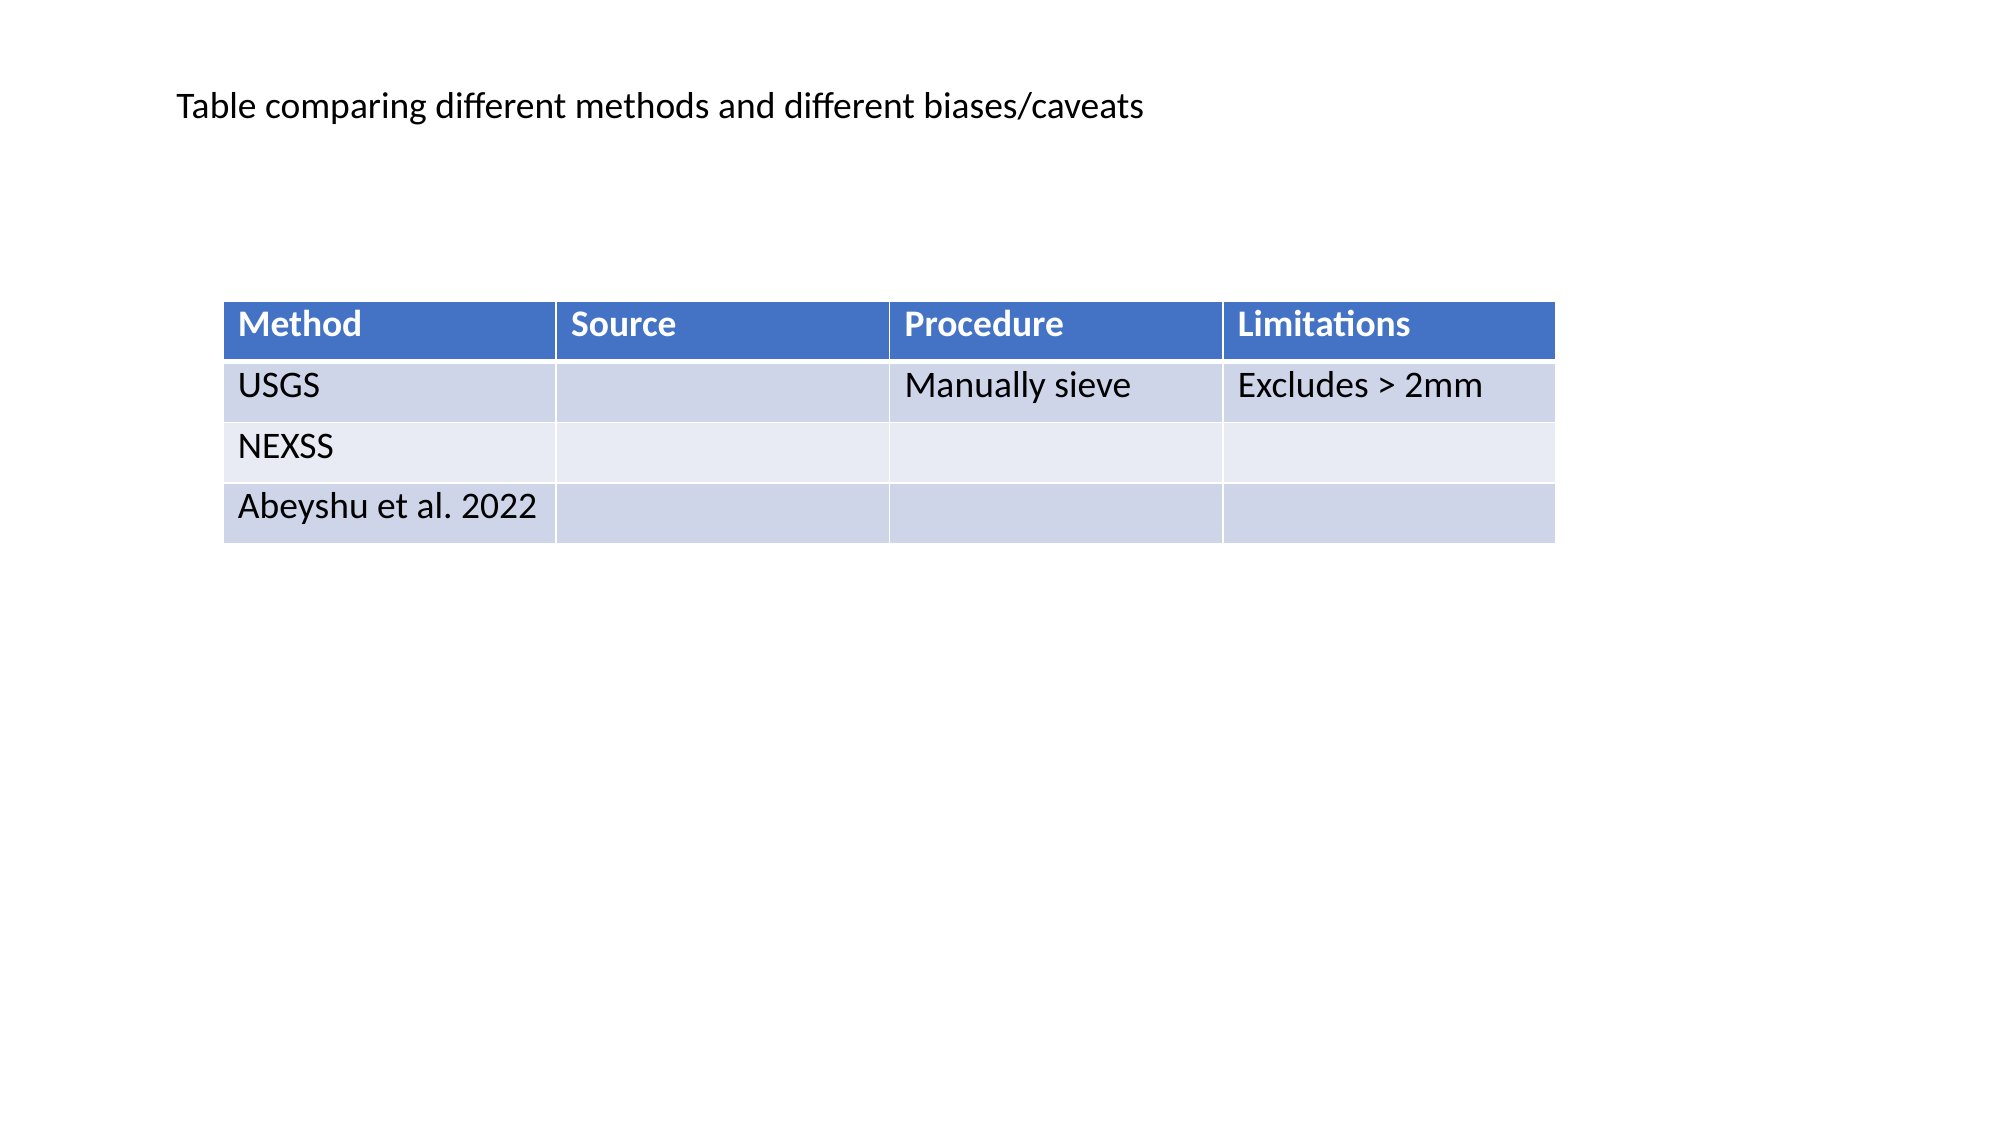

Table comparing different methods and different biases/caveats
| Method | Source | Procedure | Limitations |
| --- | --- | --- | --- |
| USGS |  | Manually sieve | Excludes > 2mm |
| NEXSS |  |  |  |
| Abeyshu et al. 2022 |  |  |  |